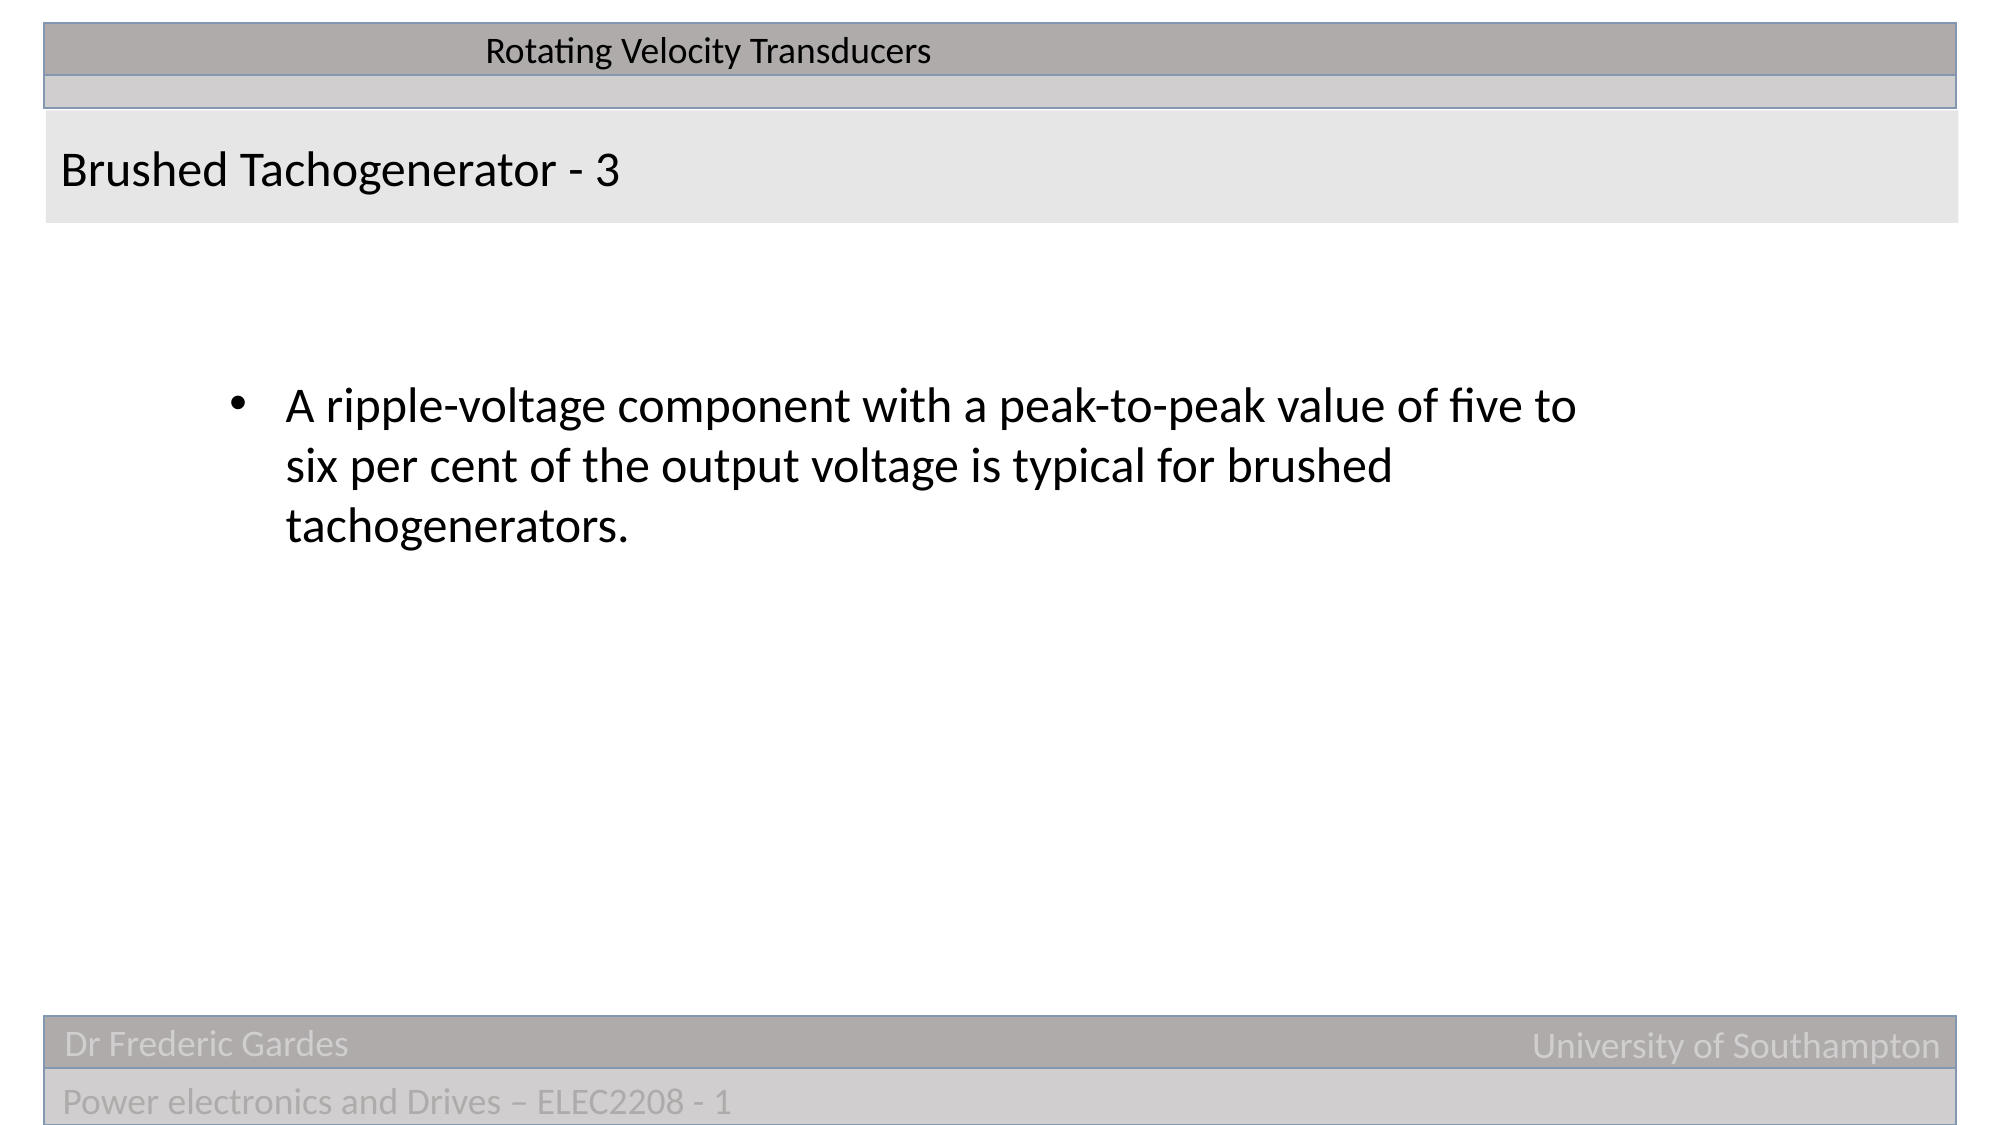

Rotating Velocity Transducers
Brushed Tachogenerator - 3
A ripple-voltage component with a peak-to-peak value of five to six per cent of the output voltage is typical for brushed tachogenerators.